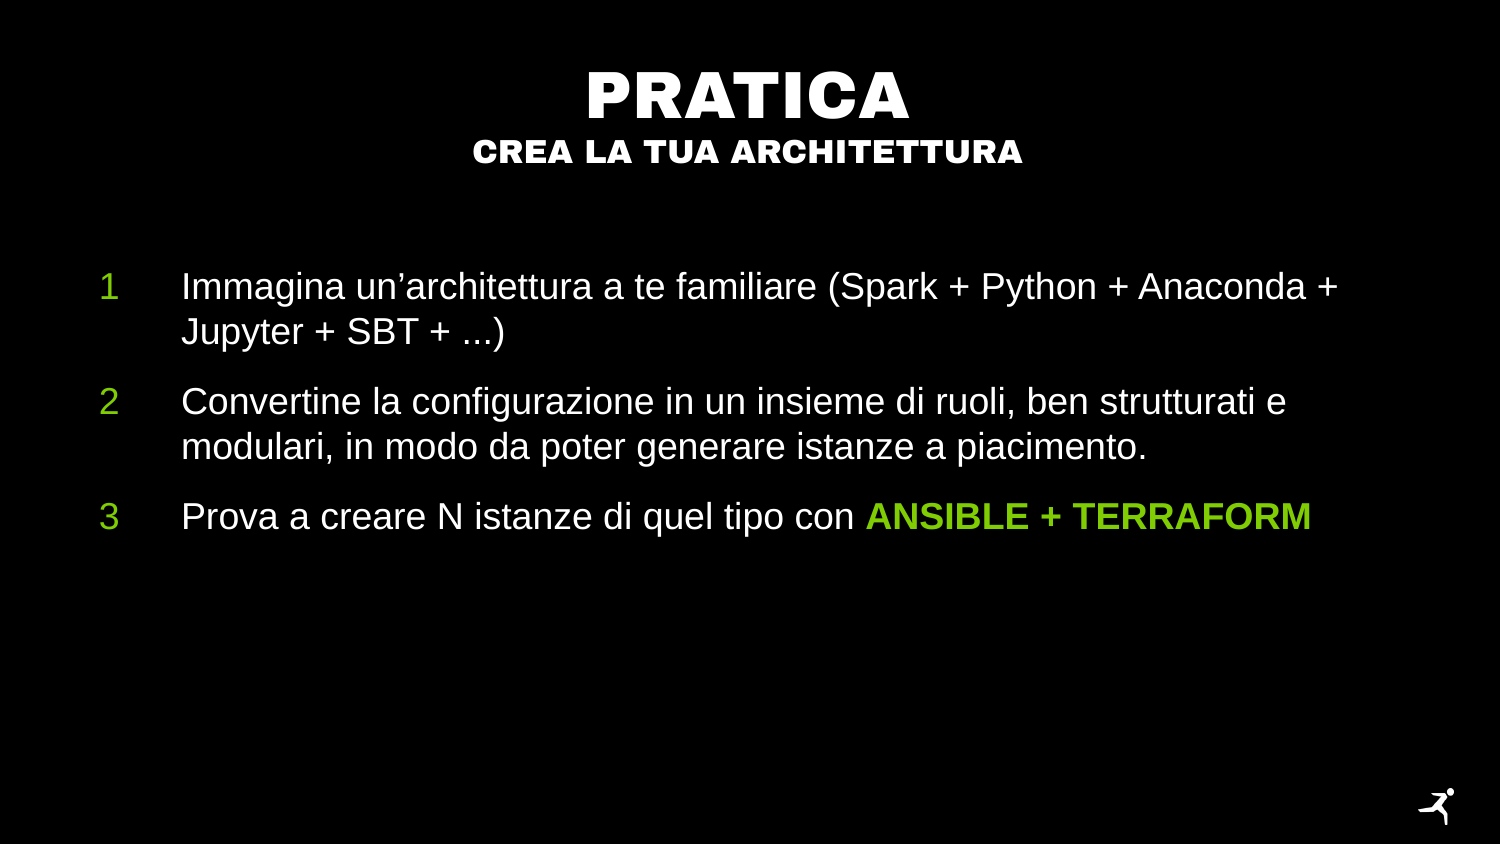

# pratica
Crea la tua architettura
Immagina un’architettura a te familiare (Spark + Python + Anaconda + Jupyter + SBT + ...)
Convertine la configurazione in un insieme di ruoli, ben strutturati e modulari, in modo da poter generare istanze a piacimento.
Prova a creare N istanze di quel tipo con Ansible + Terraform